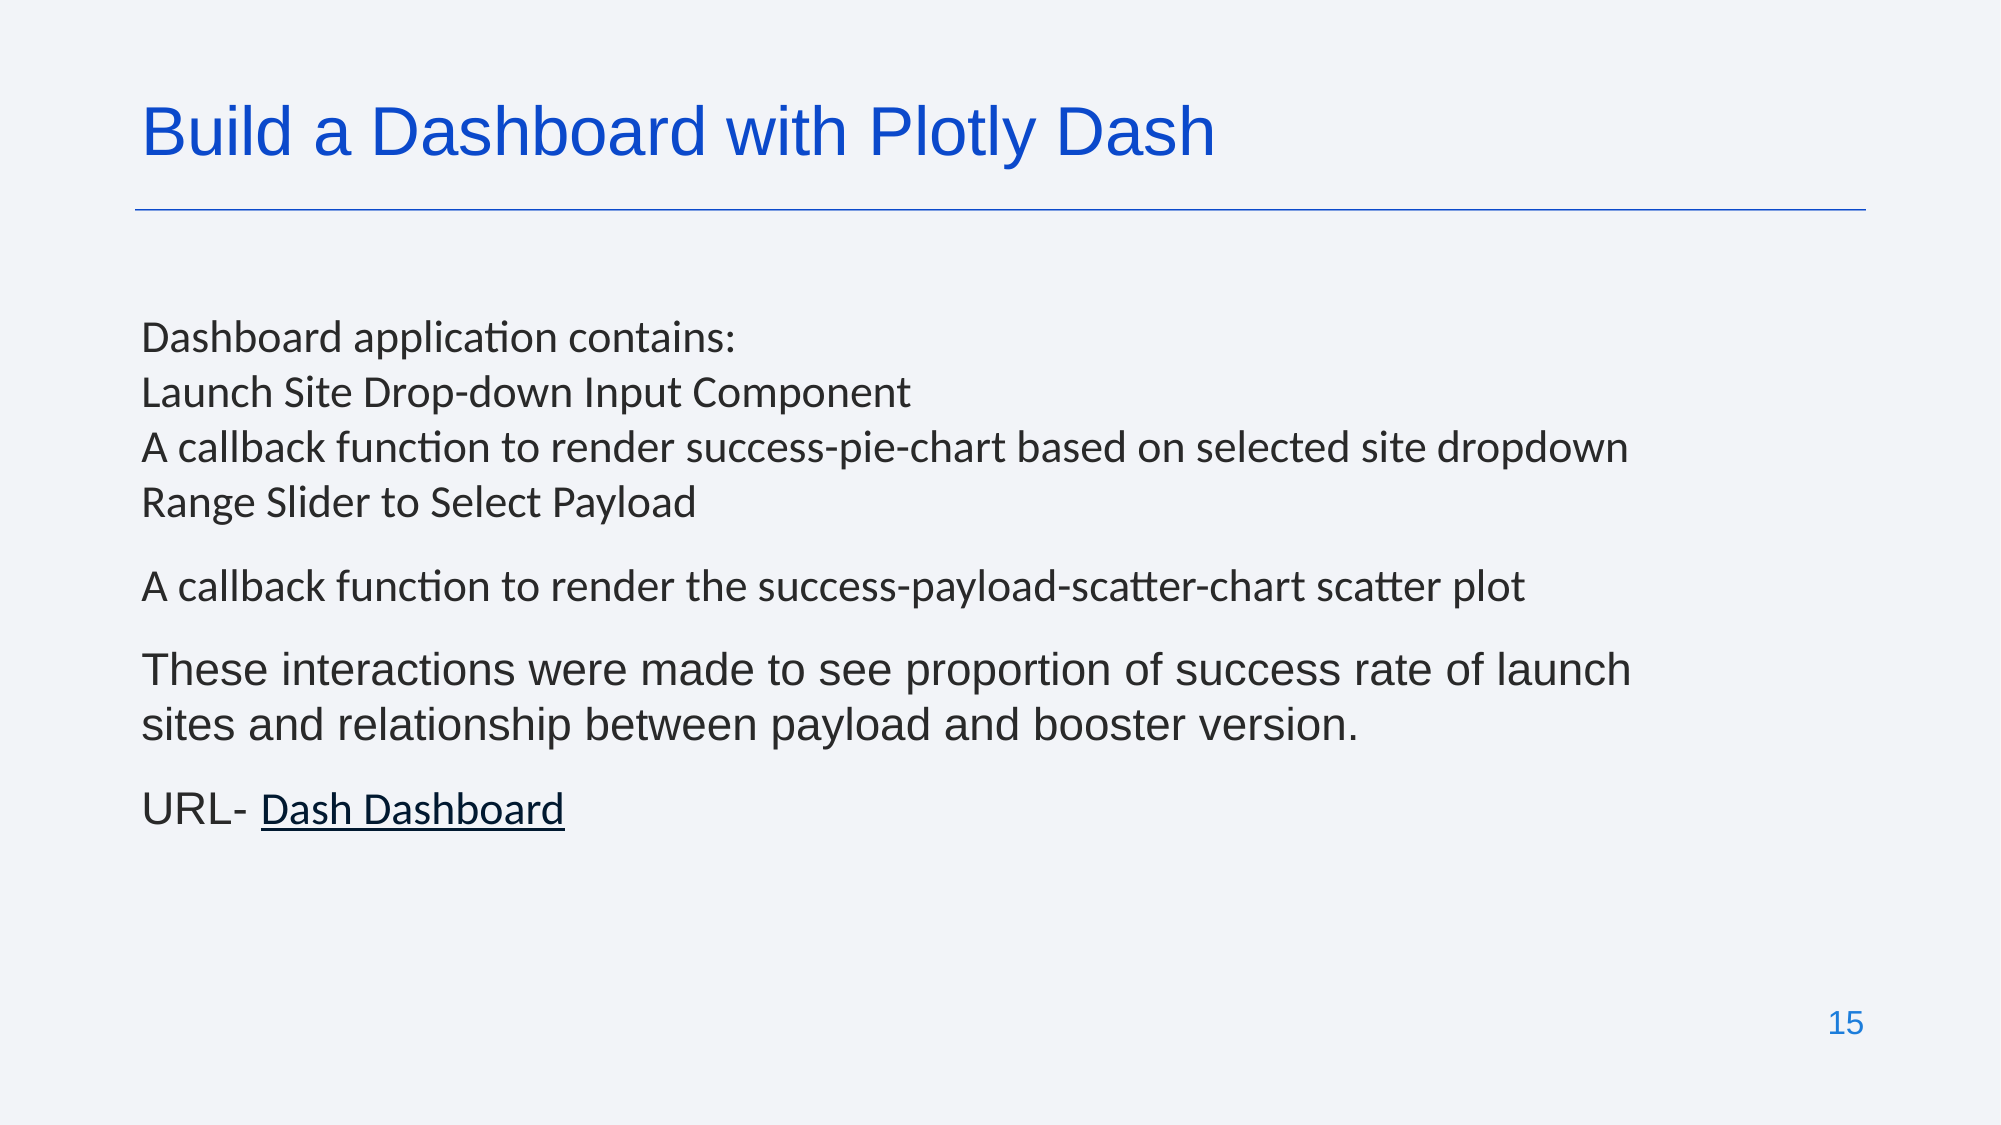

Build a Dashboard with Plotly Dash
Dashboard application contains:
Launch Site Drop-down Input Component
A callback function to render success-pie-chart based on selected site dropdown
Range Slider to Select Payload
A callback function to render the success-payload-scatter-chart scatter plot
These interactions were made to see proportion of success rate of launch sites and relationship between payload and booster version.
URL- Dash Dashboard

15